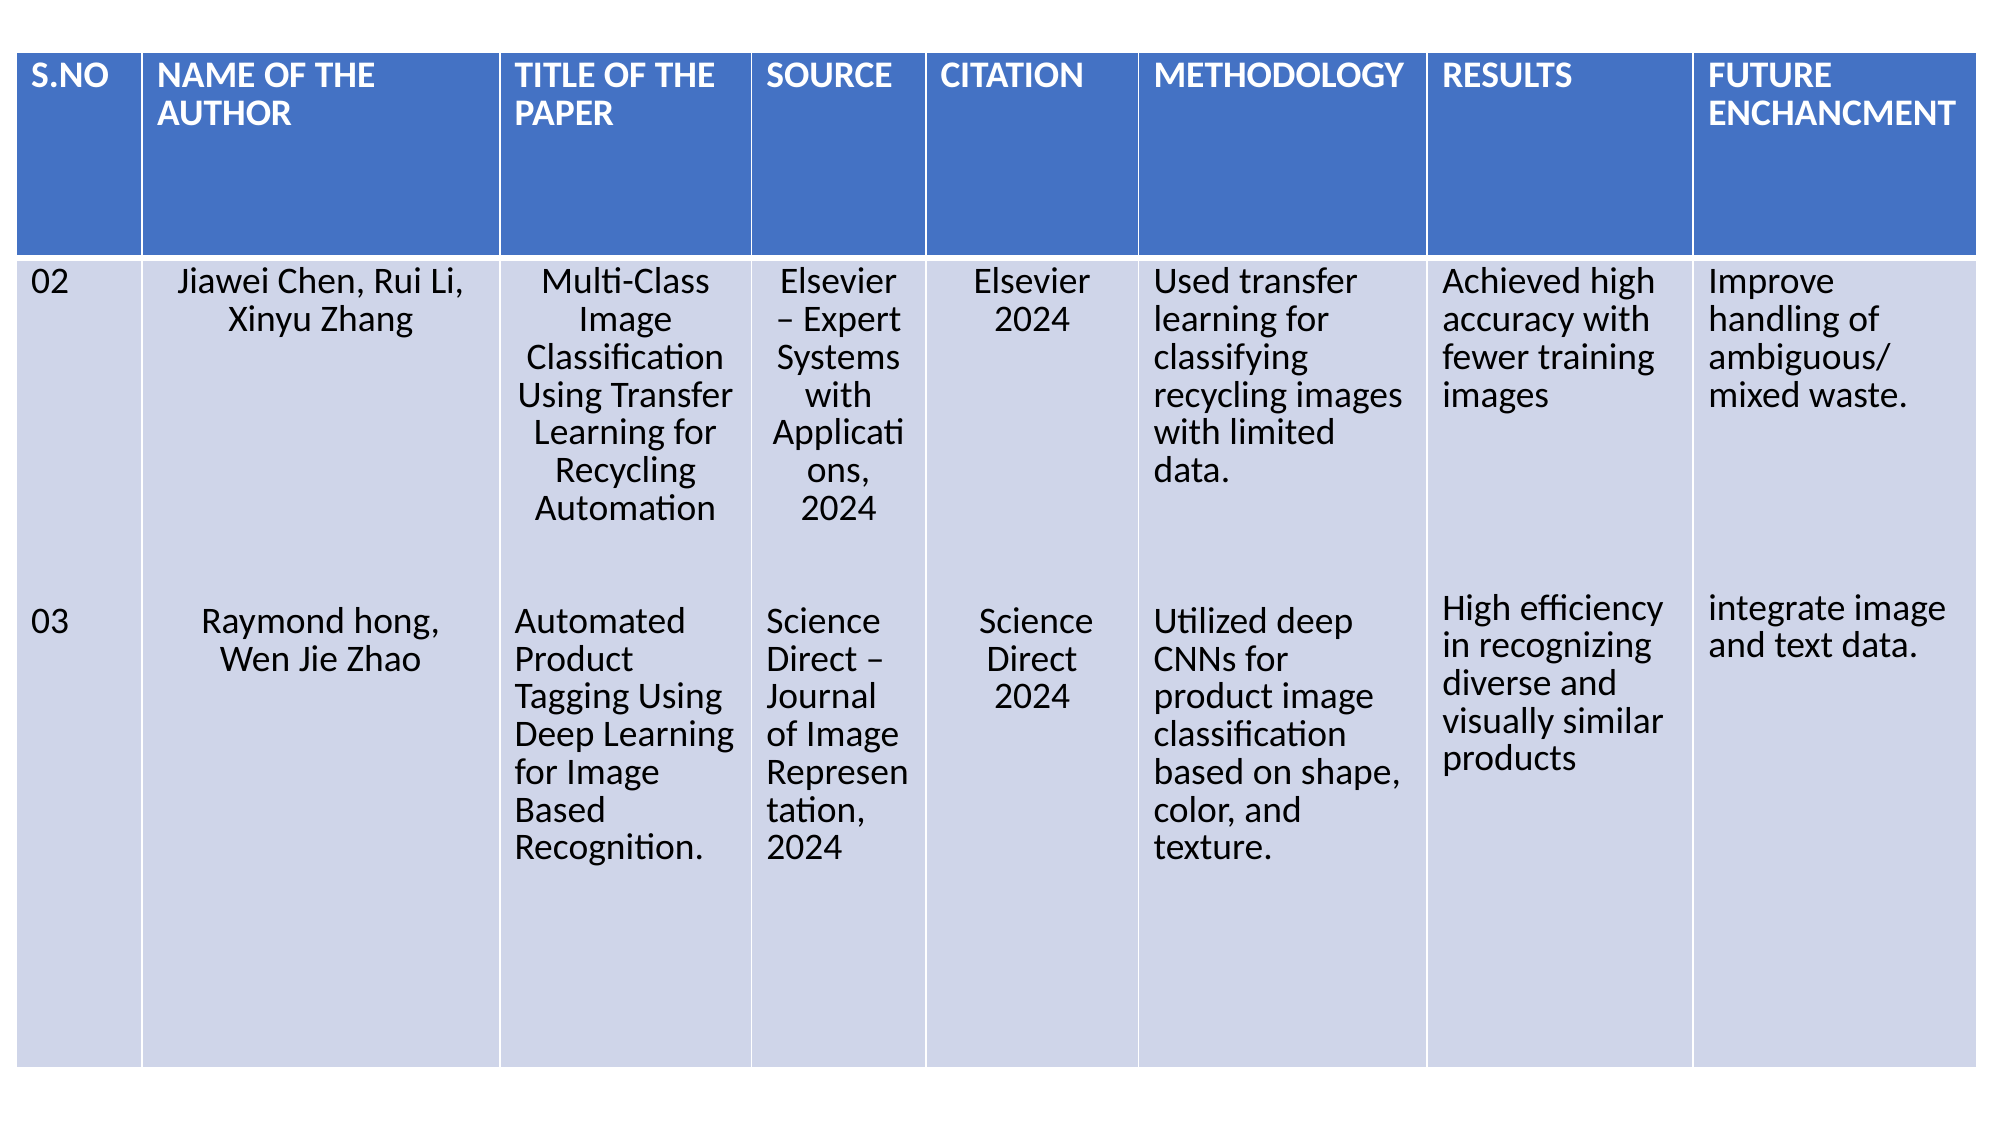

| S.NO | NAME OF THE AUTHOR | TITLE OF THE PAPER | SOURCE | CITATION | METHODOLOGY | RESULTS | FUTURE ENCHANCMENT |
| --- | --- | --- | --- | --- | --- | --- | --- |
| 02 03 | Jiawei Chen, Rui Li, Xinyu Zhang Raymond hong, Wen Jie Zhao | Multi-Class Image Classification Using Transfer Learning for Recycling Automation Automated Product Tagging Using Deep Learning for Image Based Recognition. | Elsevier – Expert Systems with Applications, 2024 Science Direct – Journal of Image Representation, 2024 | Elsevier 2024 Science Direct 2024 | Used transfer learning for classifying recycling images with limited data. Utilized deep CNNs for product image classification based on shape, color, and texture. | Achieved high accuracy with fewer training images High efficiency in recognizing diverse and visually similar products | Improve handling of ambiguous/ mixed waste. integrate image and text data. |